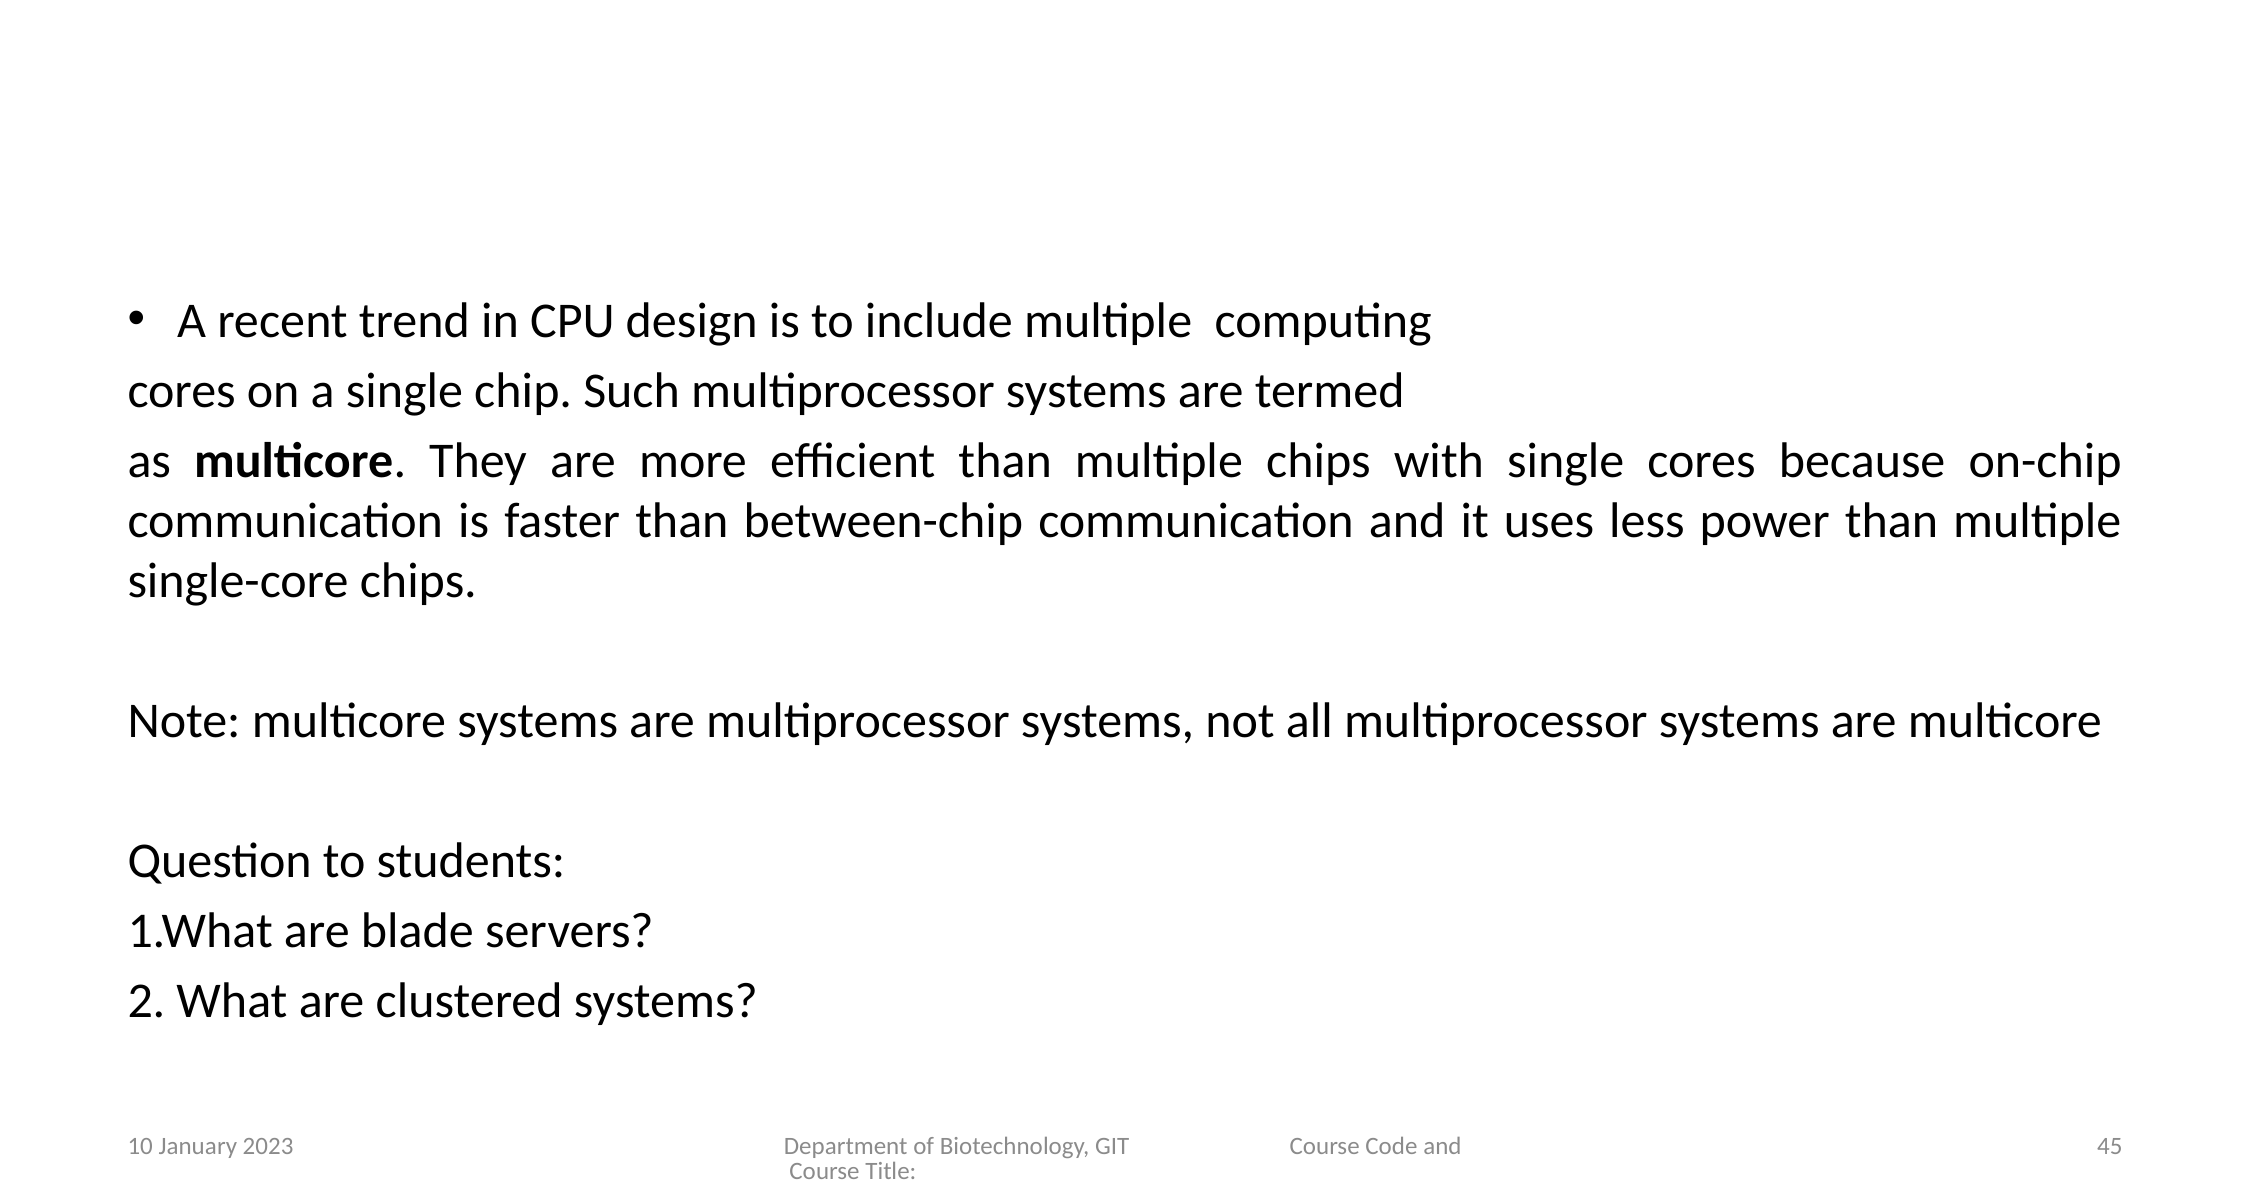

A recent trend in CPU design is to include multiple  computing
cores on a single chip. Such multiprocessor systems are termed
as multicore. They are more efficient than multiple chips with single cores because on-chip communication is faster than between-chip communication and it uses less power than multiple single-core chips.

Note: multicore systems are multiprocessor systems, not all multiprocessor systems are multicore

Question to students:
1.What are blade servers?
2. What are clustered systems?

10 January 2023
Department of Biotechnology, GIT                            Course Code and Course Title:
45